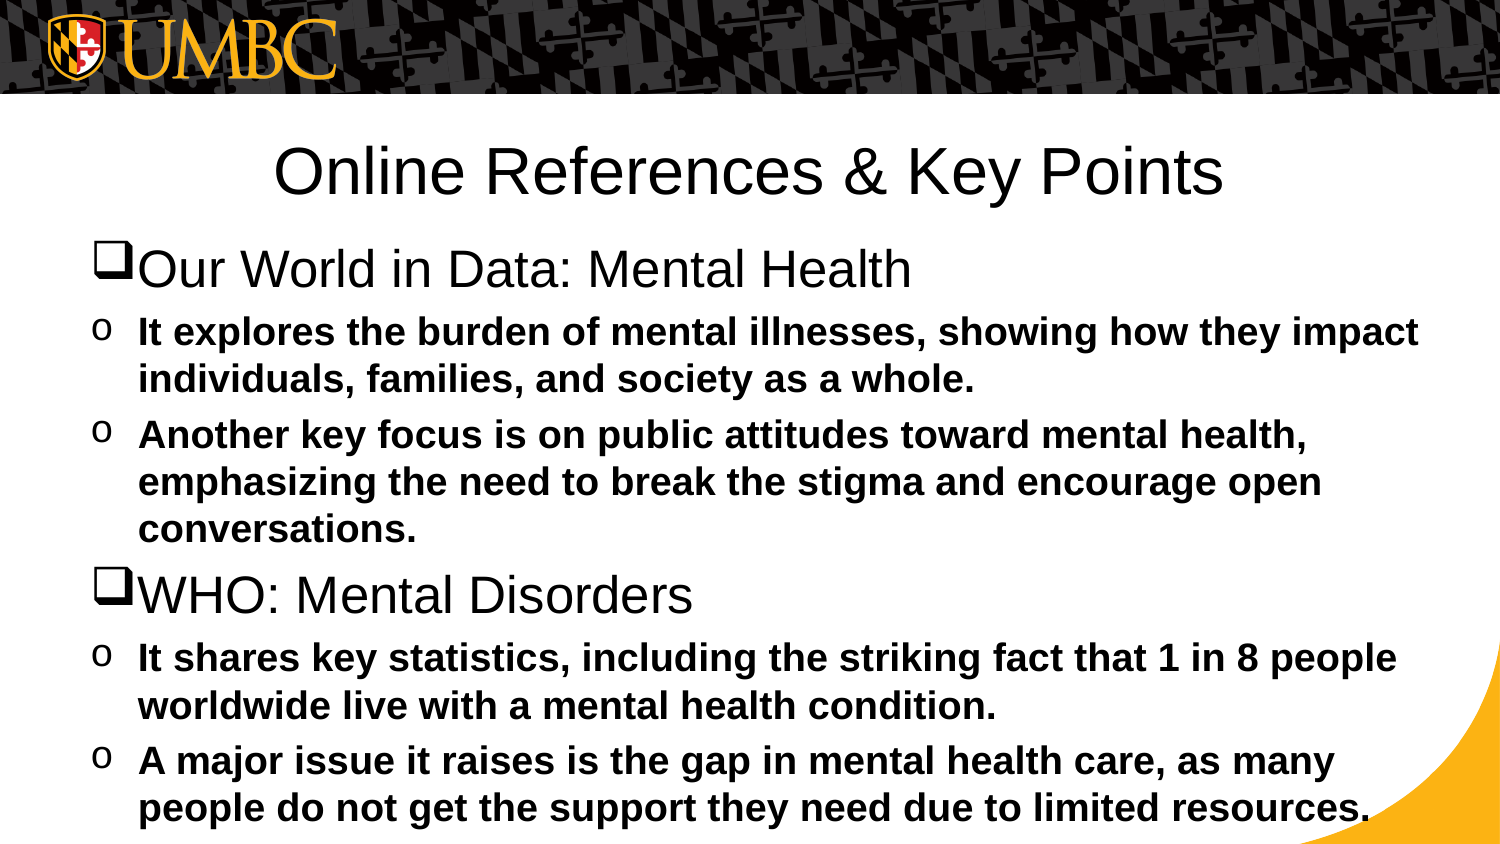

# Online References & Key Points
Our World in Data: Mental Health
It explores the burden of mental illnesses, showing how they impact individuals, families, and society as a whole.
Another key focus is on public attitudes toward mental health, emphasizing the need to break the stigma and encourage open conversations.
WHO: Mental Disorders
It shares key statistics, including the striking fact that 1 in 8 people worldwide live with a mental health condition.
A major issue it raises is the gap in mental health care, as many people do not get the support they need due to limited resources.